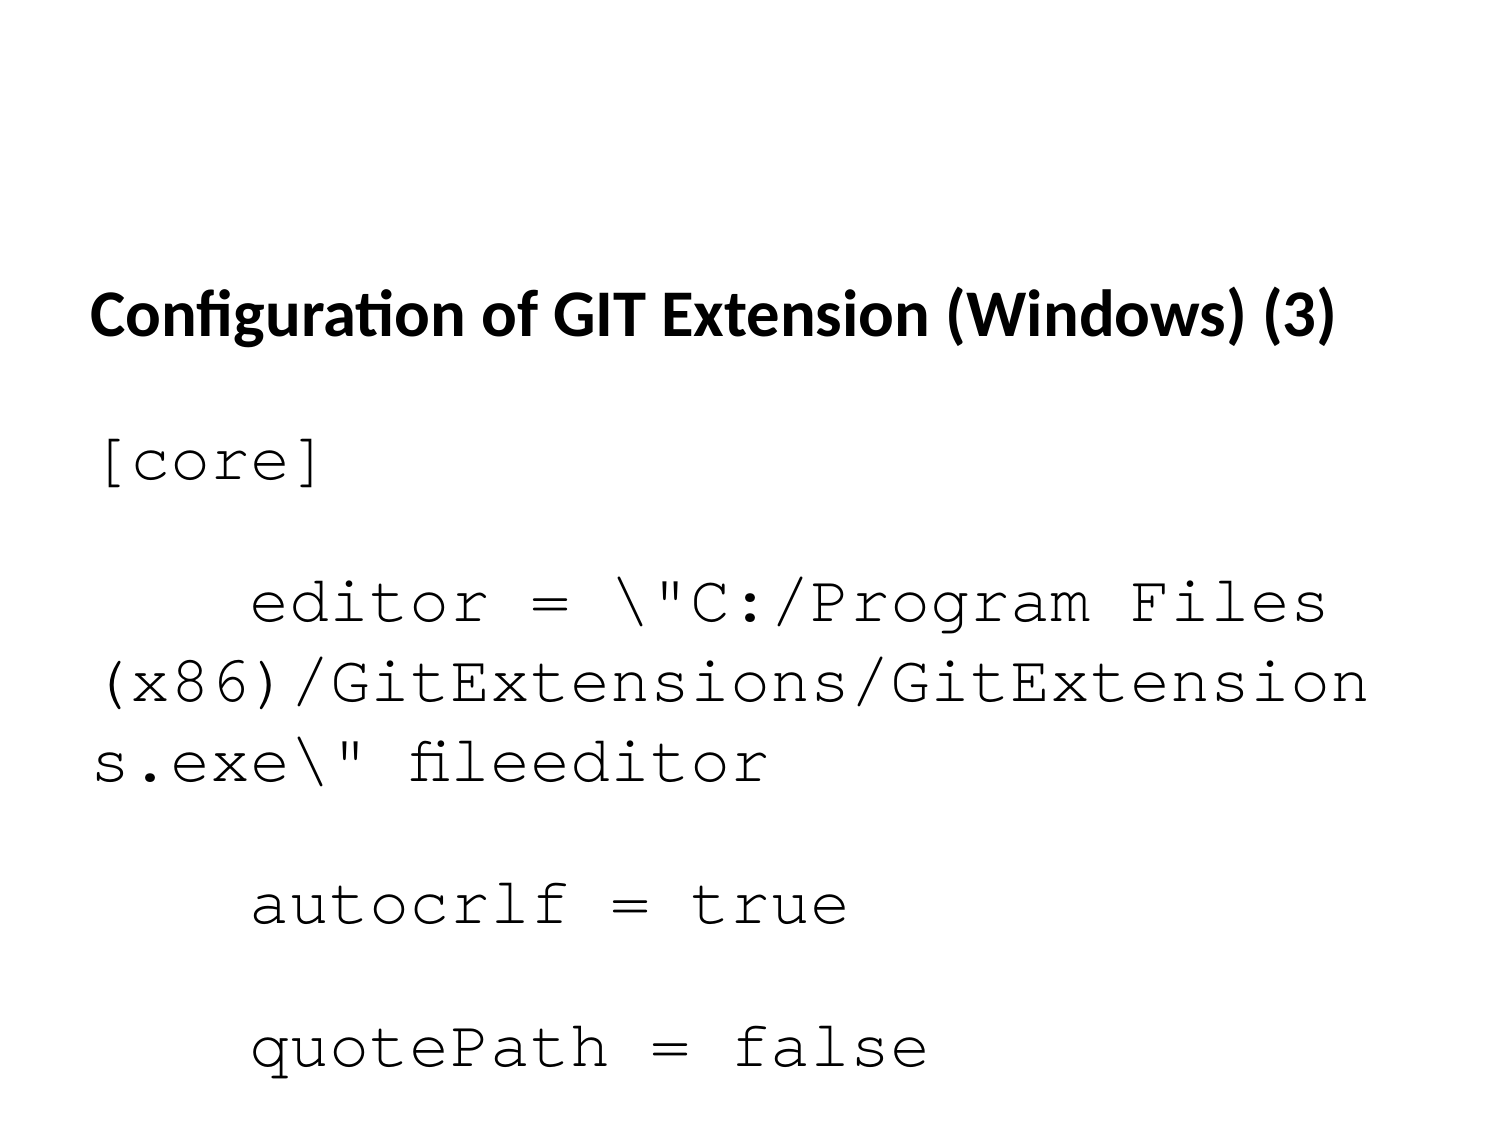

Configuration of GIT Extension (Windows) (3)
[core]
    editor = \"C:/Program Files (x86)/GitExtensions/GitExtensions.exe\" fileeditor
    autocrlf = true
    quotePath = false
    commitGraph = true
    longpaths = true
[user]
    email = xxxxxxx@gmail.com
    name = xxxx xxxxxx
[filter "lfs"]
    clean = git-lfs clean -- %f
    smudge = git-lfs smudge -- %f
    process = git-lfs filter-process
    required = true
[pull]
    rebase = false
[fetch]
    prune = false
[rebase]
    autoStash = false
[credential]
    helper = manager
[diff]
    guitool = kdiff3
[difftool "kdiff3"]
    path = C:/Program Files/KDiff3/kdiff3.exe
    cmd = \"C:/Program Files/KDiff3/kdiff3.exe\" \"$LOCAL\" \"$REMOTE\"
[merge]
    guitool = tortoisemerge
[mergetool "tortoisemerge"]
    path = C:/Program Files/TortoiseGit/bin/TortoiseGitMerge.exe
    cmd = \"C:/Program Files/TortoiseGit/bin/TortoiseGitMerge.exe\" -base:\"$BASE\" -mine:\"$LOCAL\" -theirs:\"$REMOTE\" -merged:\"$MERGED\"
[receive]
    advertisePushOptions = true
[gc]
    writeCommitGraph = true